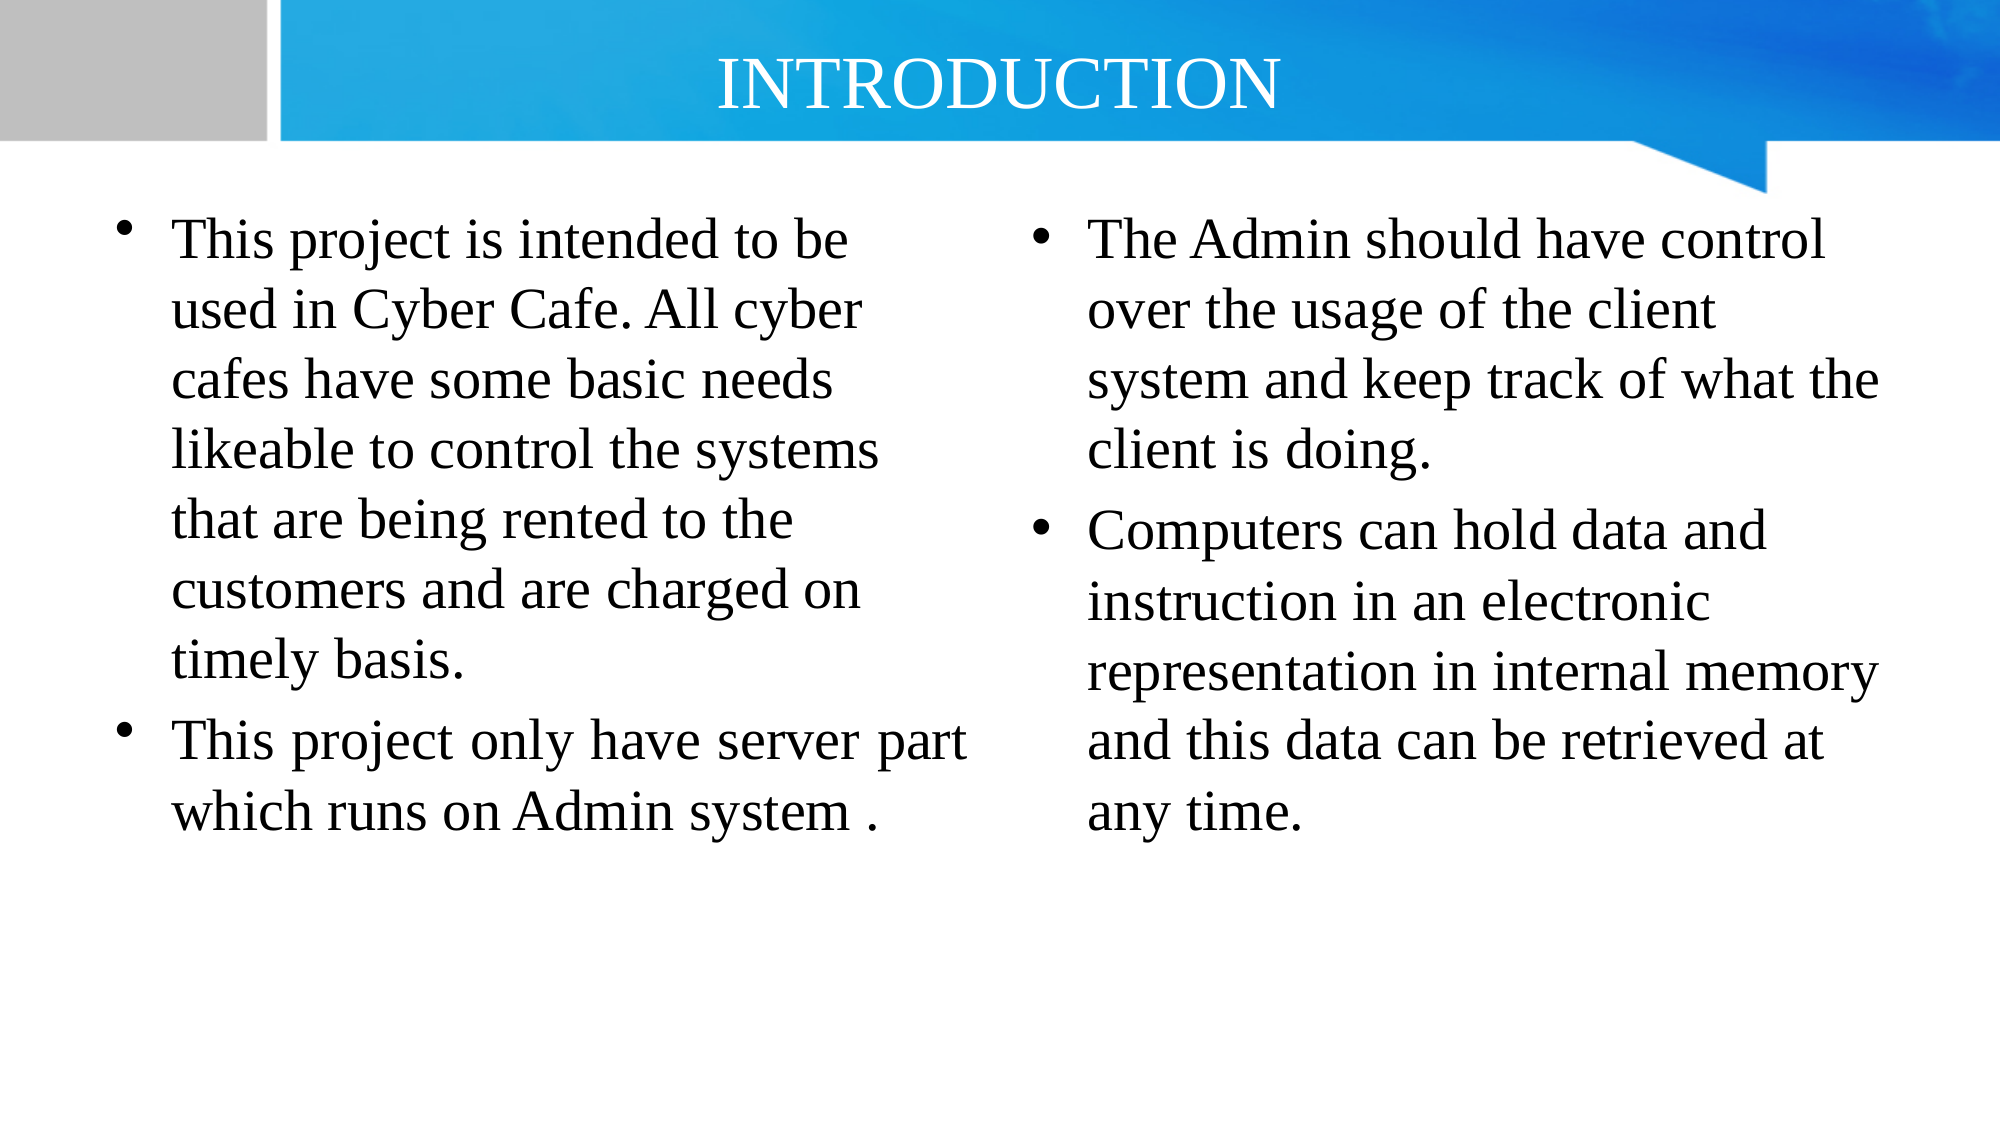

# INTRODUCTION
This project is intended to be used in Cyber Cafe. All cyber cafes have some basic needs likeable to control the systems that are being rented to the customers and are charged on timely basis.
This project only have server part which runs on Admin system .

The Admin should have control over the usage of the client system and keep track of what the client is doing.
Computers can hold data and instruction in an electronic representation in internal memory and this data can be retrieved at any time.